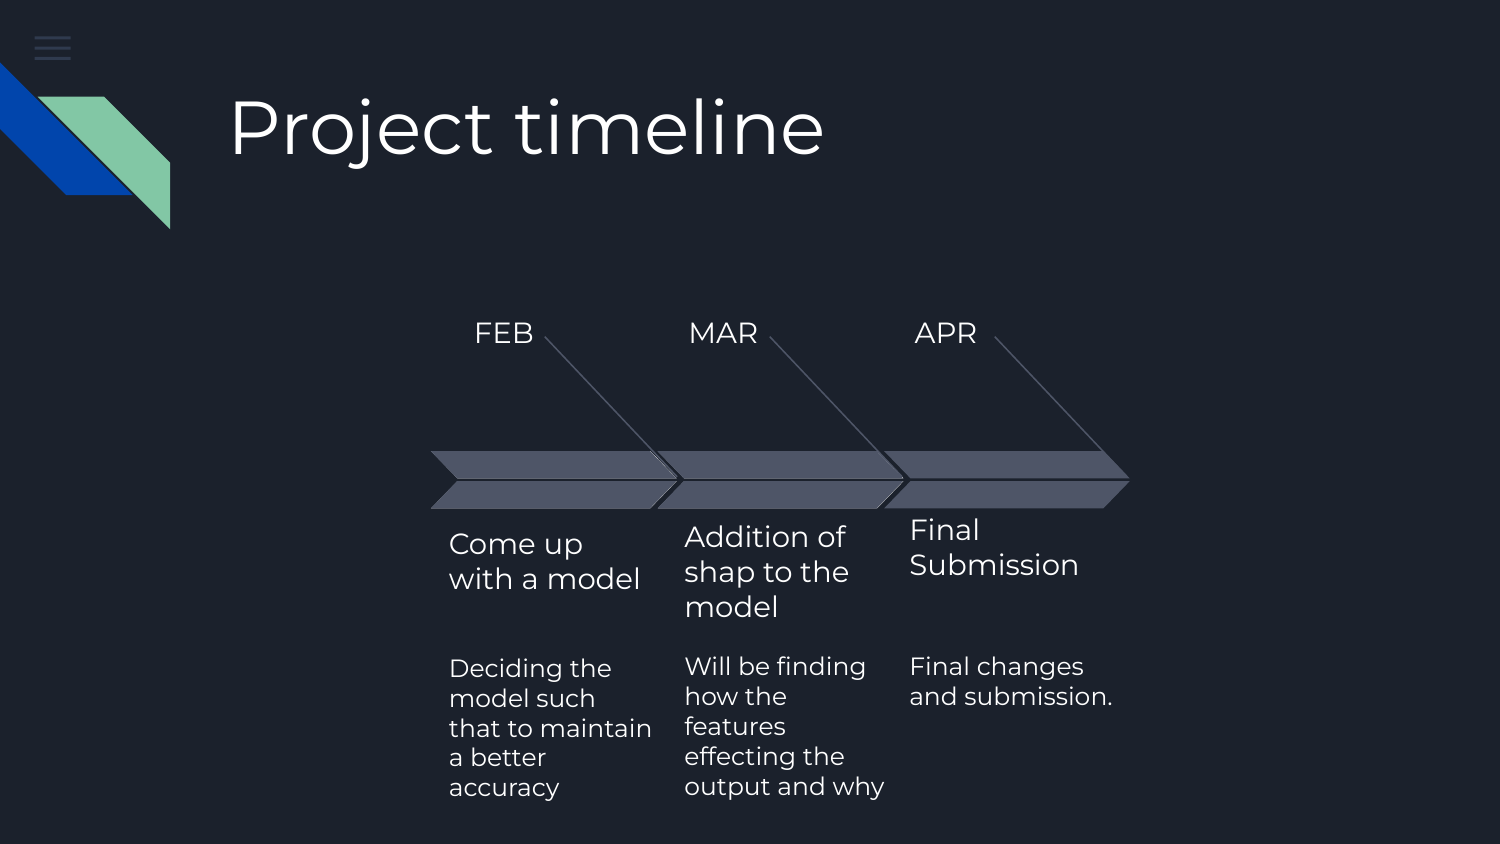

# Project timeline
FEB

MAR

APR

Addition of shap to the model
Final Submission
Come up with a model
Will be finding how the features effecting the output and why
Final changes and submission.
Deciding the model such that to maintain a better accuracy